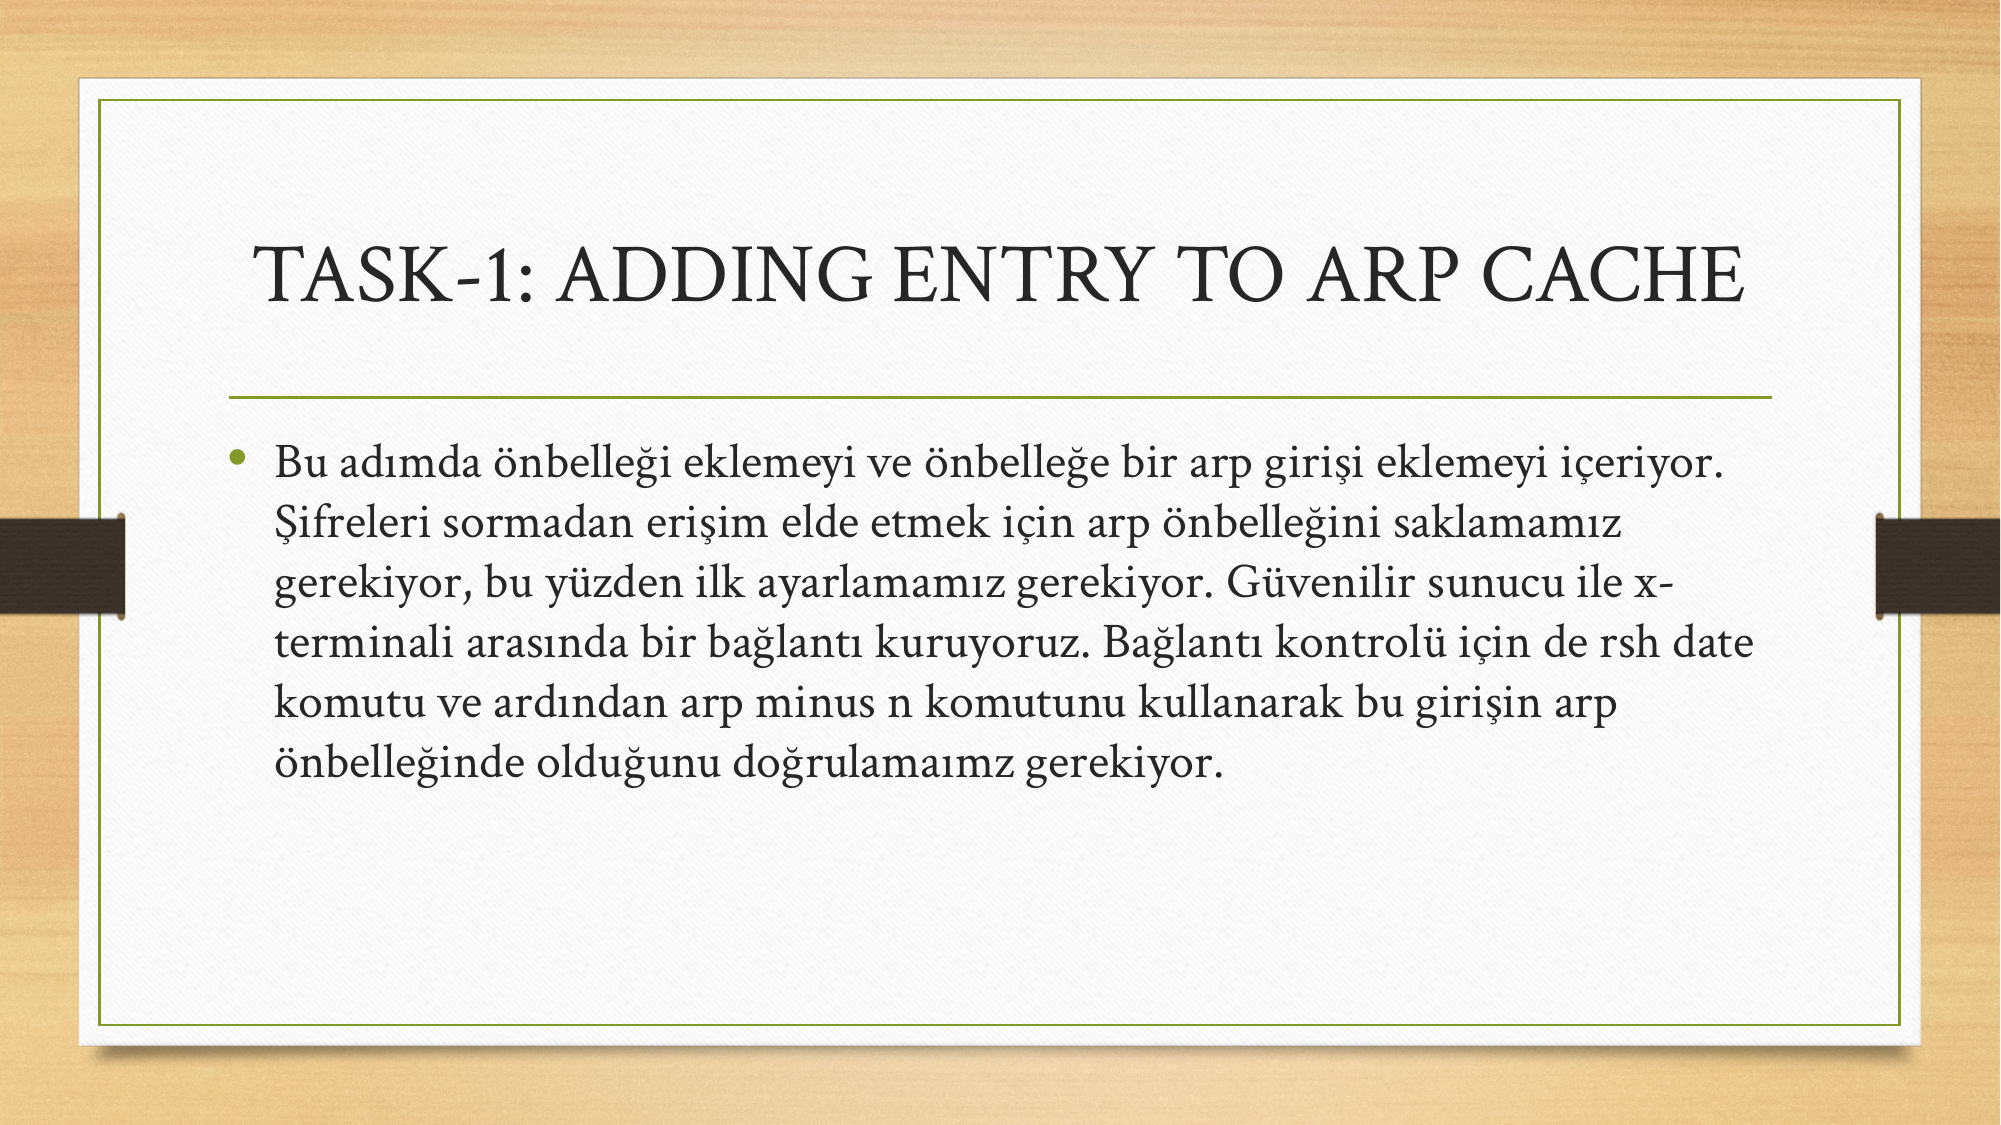

# TASK-1: ADDING ENTRY TO ARP CACHE
Bu adımda önbelleği eklemeyi ve önbelleğe bir arp girişi eklemeyi içeriyor. Şifreleri sormadan erişim elde etmek için arp önbelleğini saklamamız gerekiyor, bu yüzden ilk ayarlamamız gerekiyor. Güvenilir sunucu ile x-terminali arasında bir bağlantı kuruyoruz. Bağlantı kontrolü için de rsh date komutu ve ardından arp minus n komutunu kullanarak bu girişin arp önbelleğinde olduğunu doğrulamaımz gerekiyor.